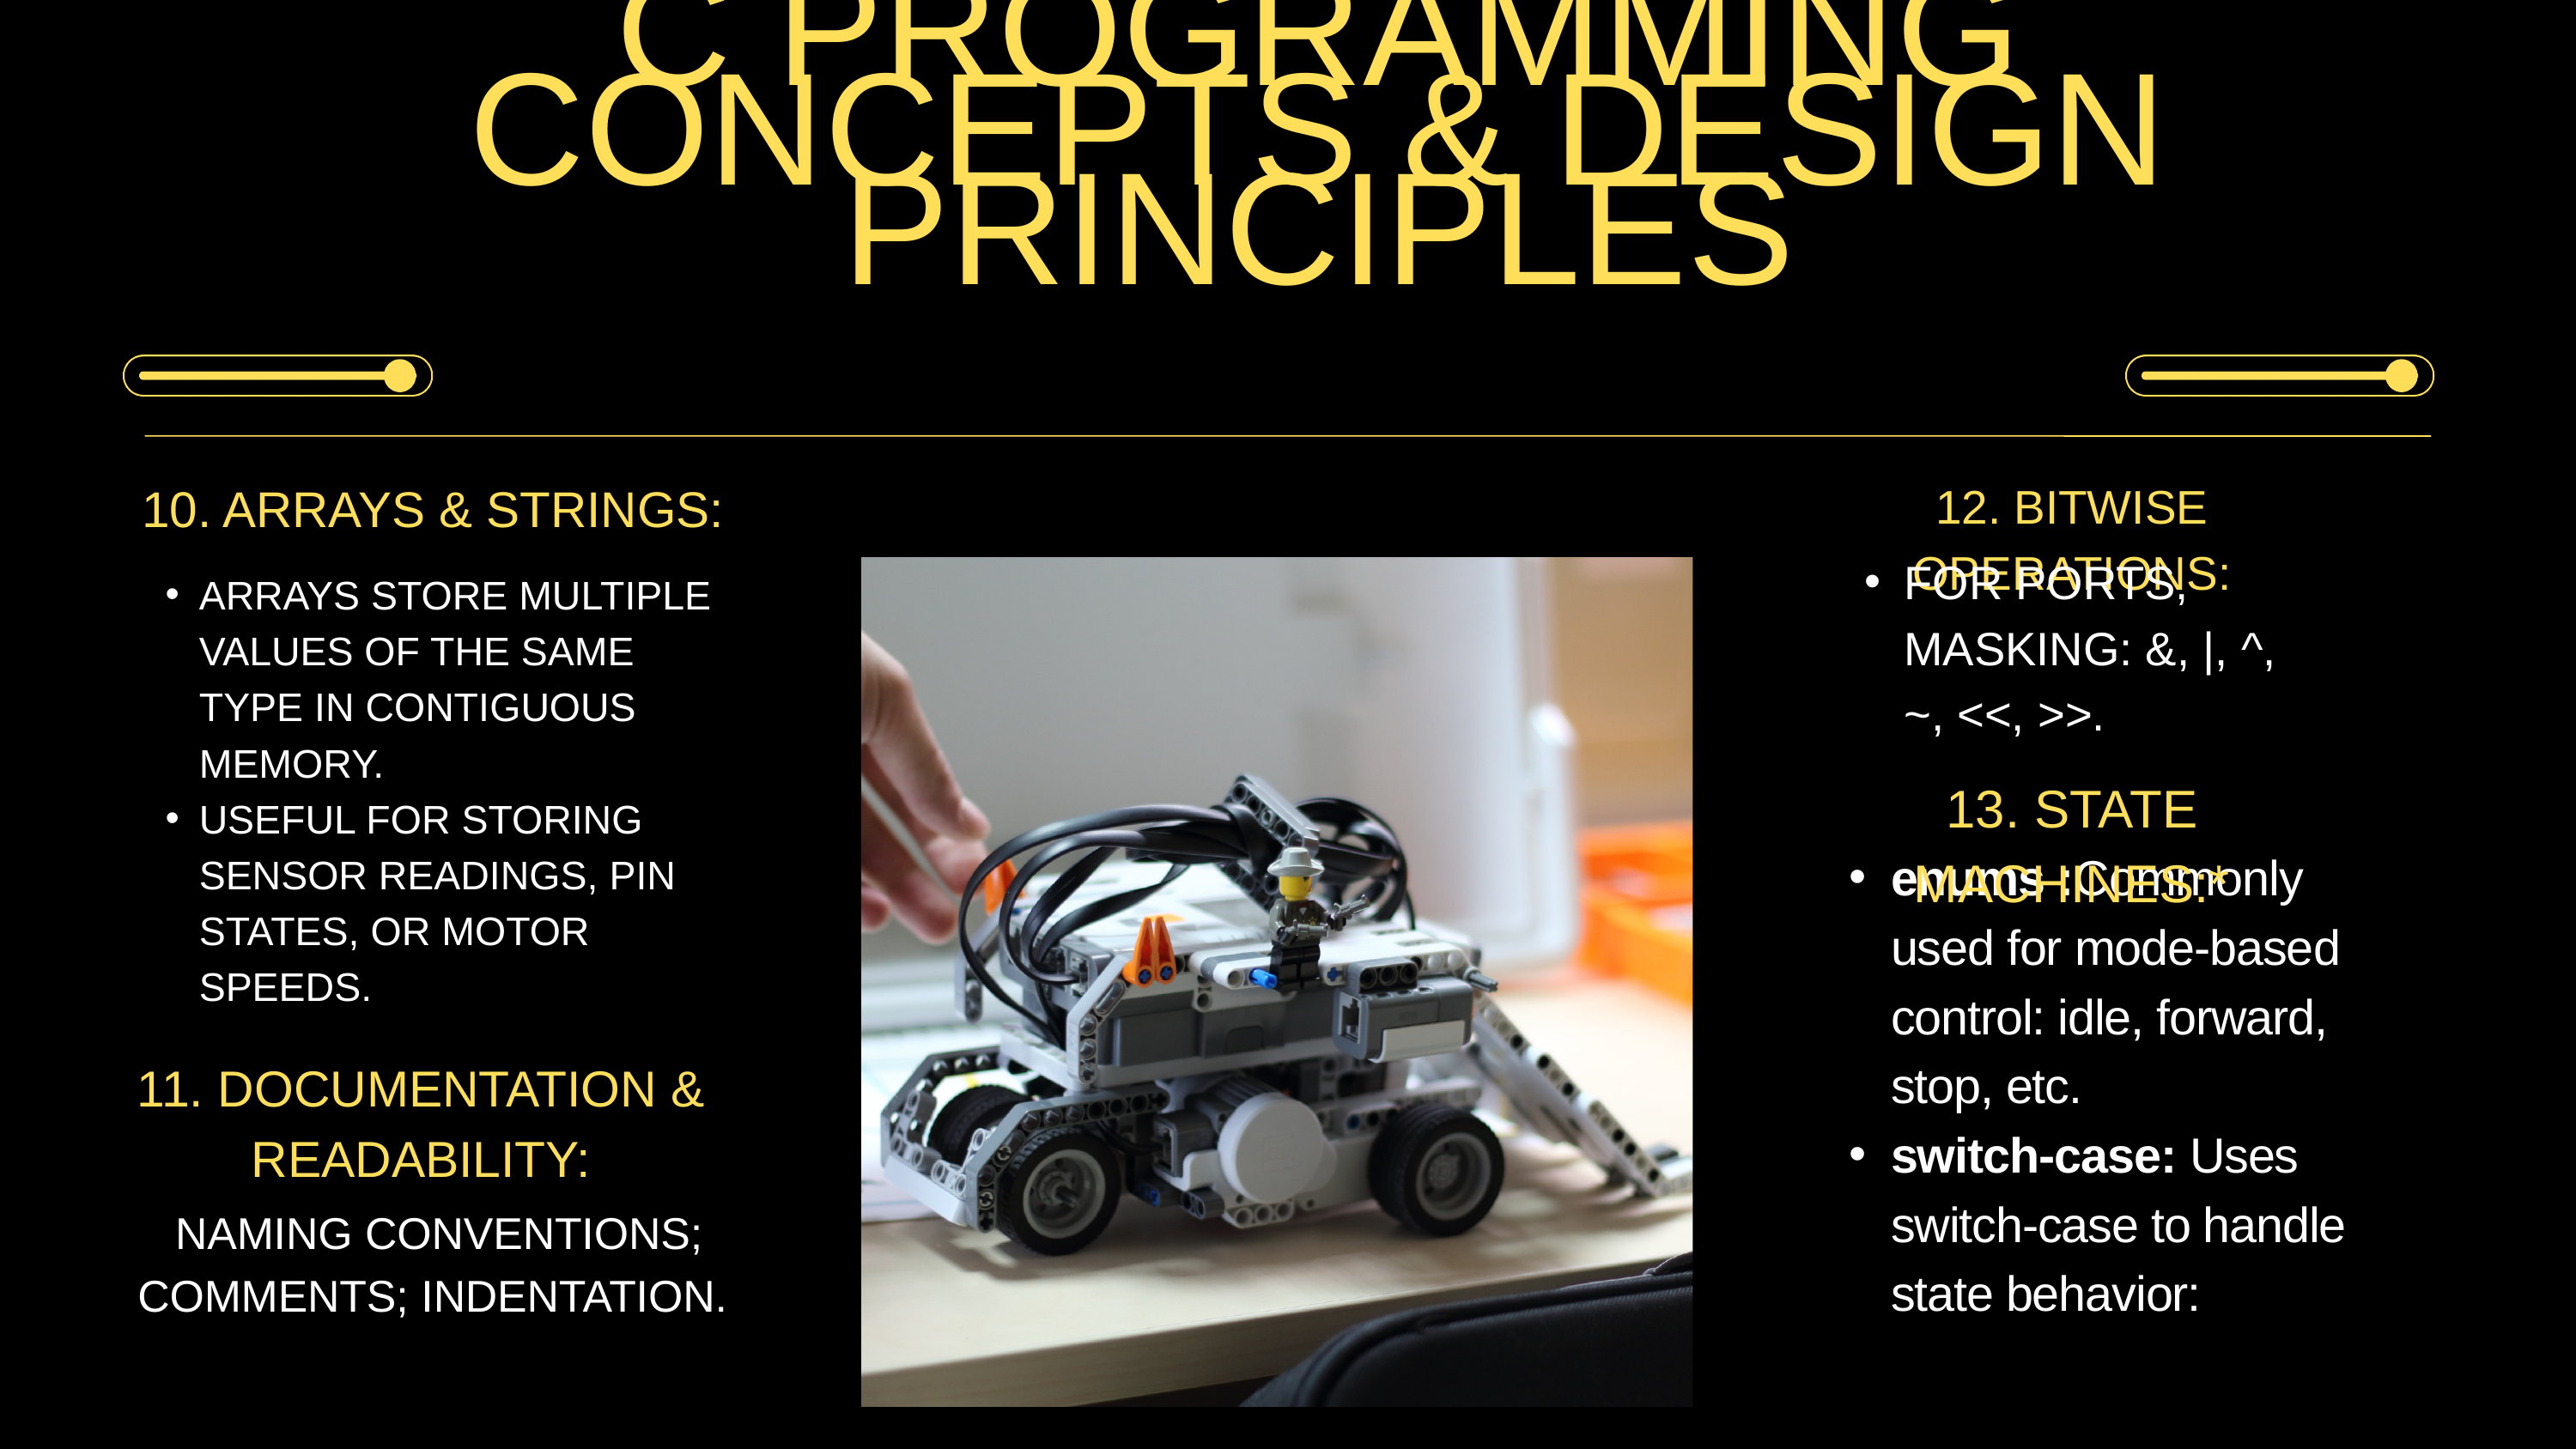

C PROGRAMMING CONCEPTS & DESIGN PRINCIPLES

10. ARRAYS & STRINGS:
12. BITWISE OPERATIONS:
FOR PORTS, MASKING: &, |, ^, ~, <<, >>.

ARRAYS STORE MULTIPLE VALUES OF THE SAME TYPE IN CONTIGUOUS MEMORY.
USEFUL FOR STORING SENSOR READINGS, PIN STATES, OR MOTOR SPEEDS.

13. STATE MACHINES:*

enums :Commonly used for mode-based control: idle, forward, stop, etc.
switch-case: Uses switch-case to handle state behavior:

11. DOCUMENTATION & READABILITY:
 NAMING CONVENTIONS; COMMENTS; INDENTATION.